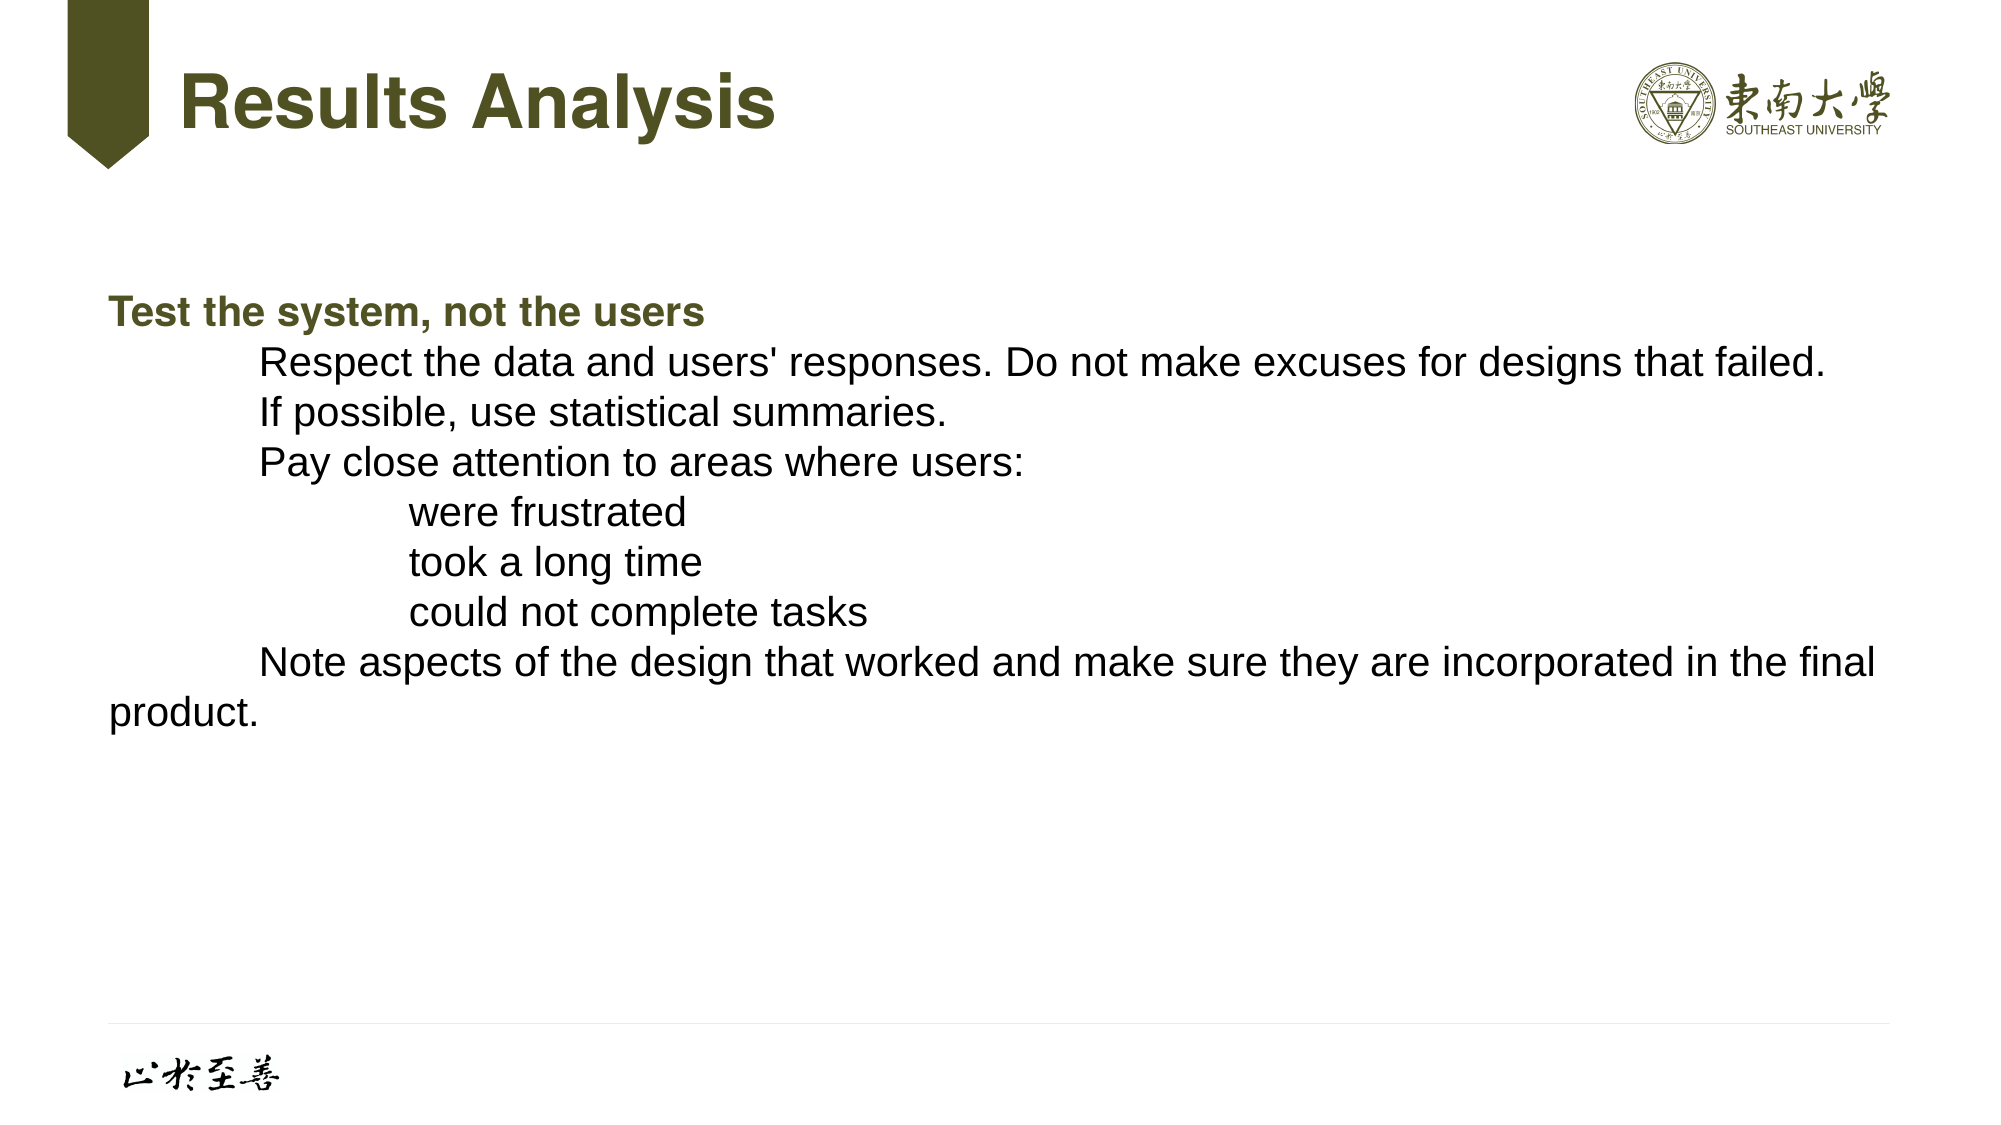

# Results Analysis
Test the system, not the users
	Respect the data and users' responses. Do not make excuses for designs that failed.
	If possible, use statistical summaries.
	Pay close attention to areas where users:
		were frustrated
		took a long time
		could not complete tasks
	Note aspects of the design that worked and make sure they are incorporated in the final 	product.
75